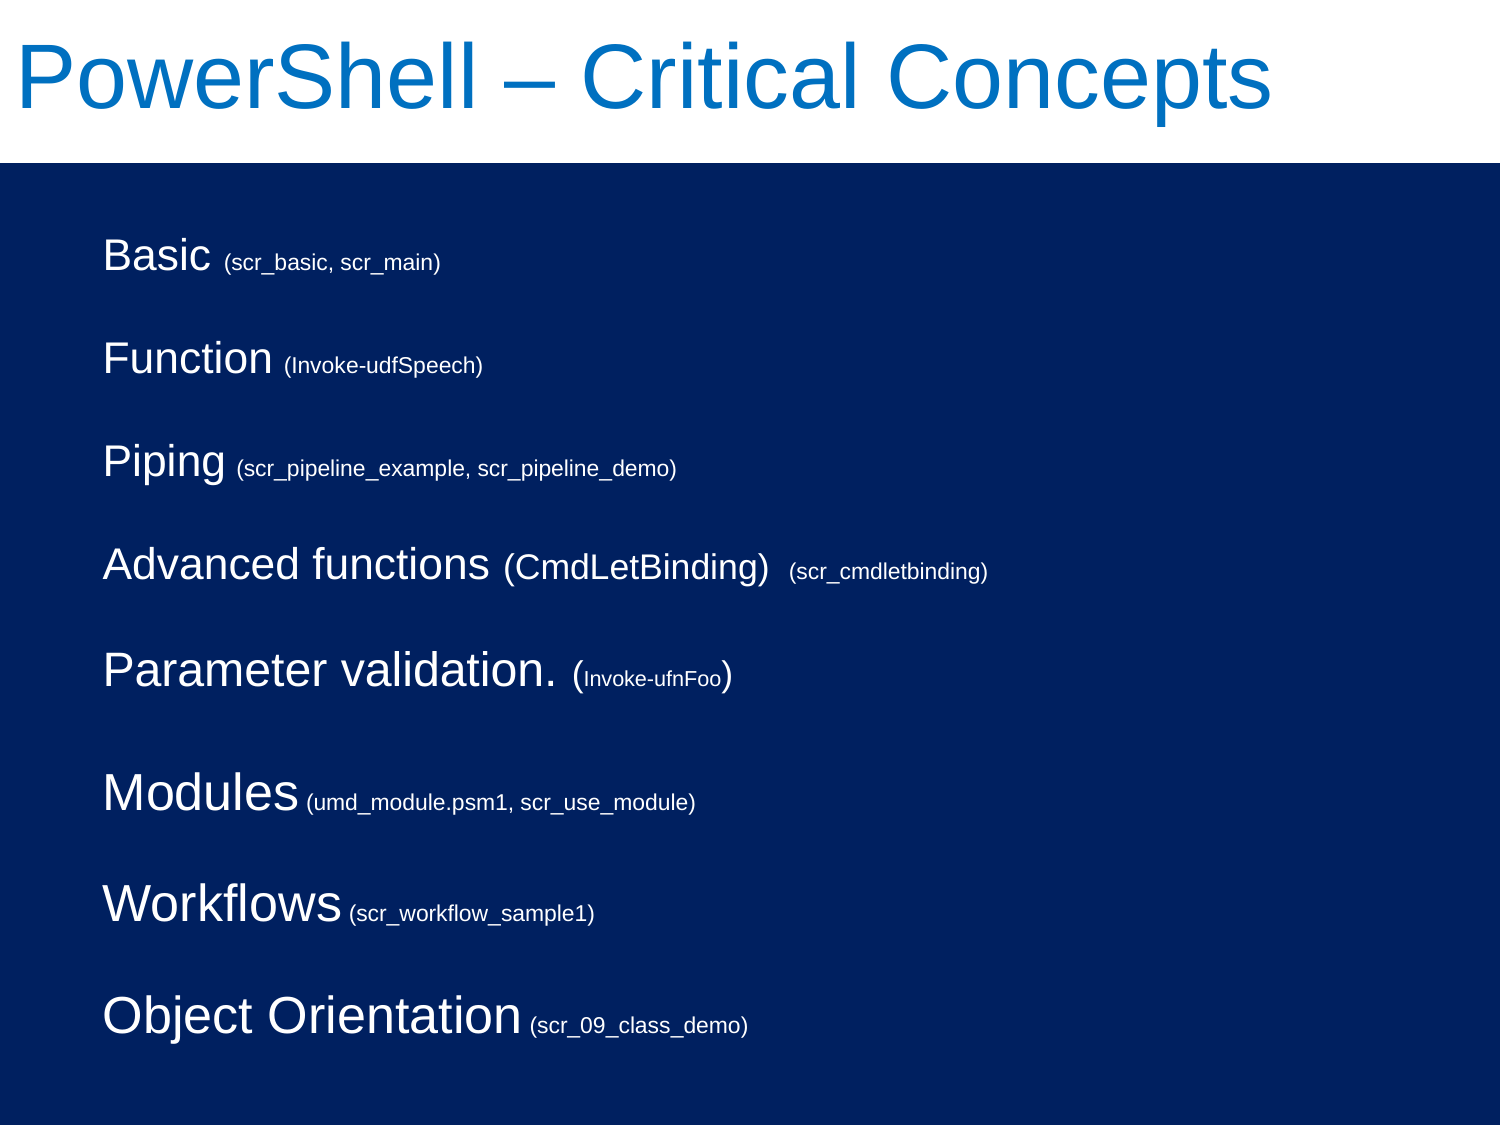

# PowerShell – Critical Concepts
Basic (scr_basic, scr_main)

Function (Invoke-udfSpeech)

Piping (scr_pipeline_example, scr_pipeline_demo)

Advanced functions (CmdLetBinding)  (scr_cmdletbinding)

Parameter validation. (Invoke-ufnFoo)

Modules (umd_module.psm1, scr_use_module)

Workflows (scr_workflow_sample1)

Object Orientation (scr_09_class_demo)